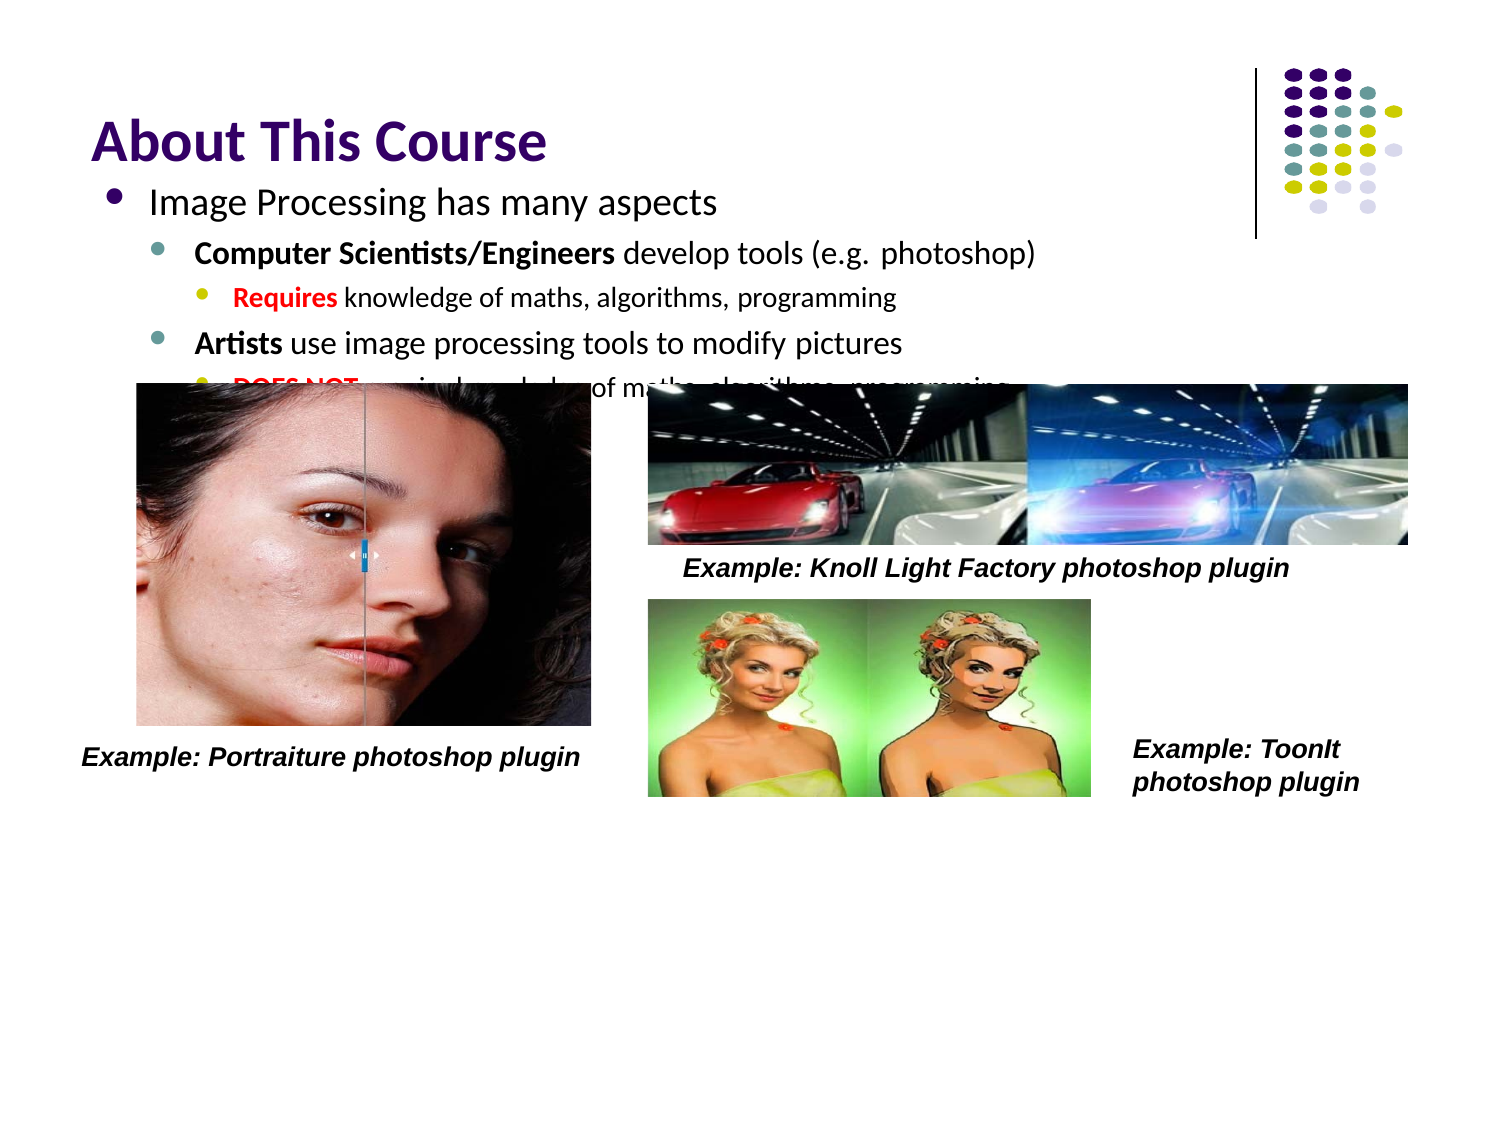

# About This Course
Image Processing has many aspects
Computer Scientists/Engineers develop tools (e.g. photoshop)
Requires knowledge of maths, algorithms, programming
Artists use image processing tools to modify pictures
DOES NOT require knowledge of maths, algorithms, programming

Example: Knoll Light Factory photoshop plugin

Example: ToonIt  photoshop plugin
Example: Portraiture photoshop plugin